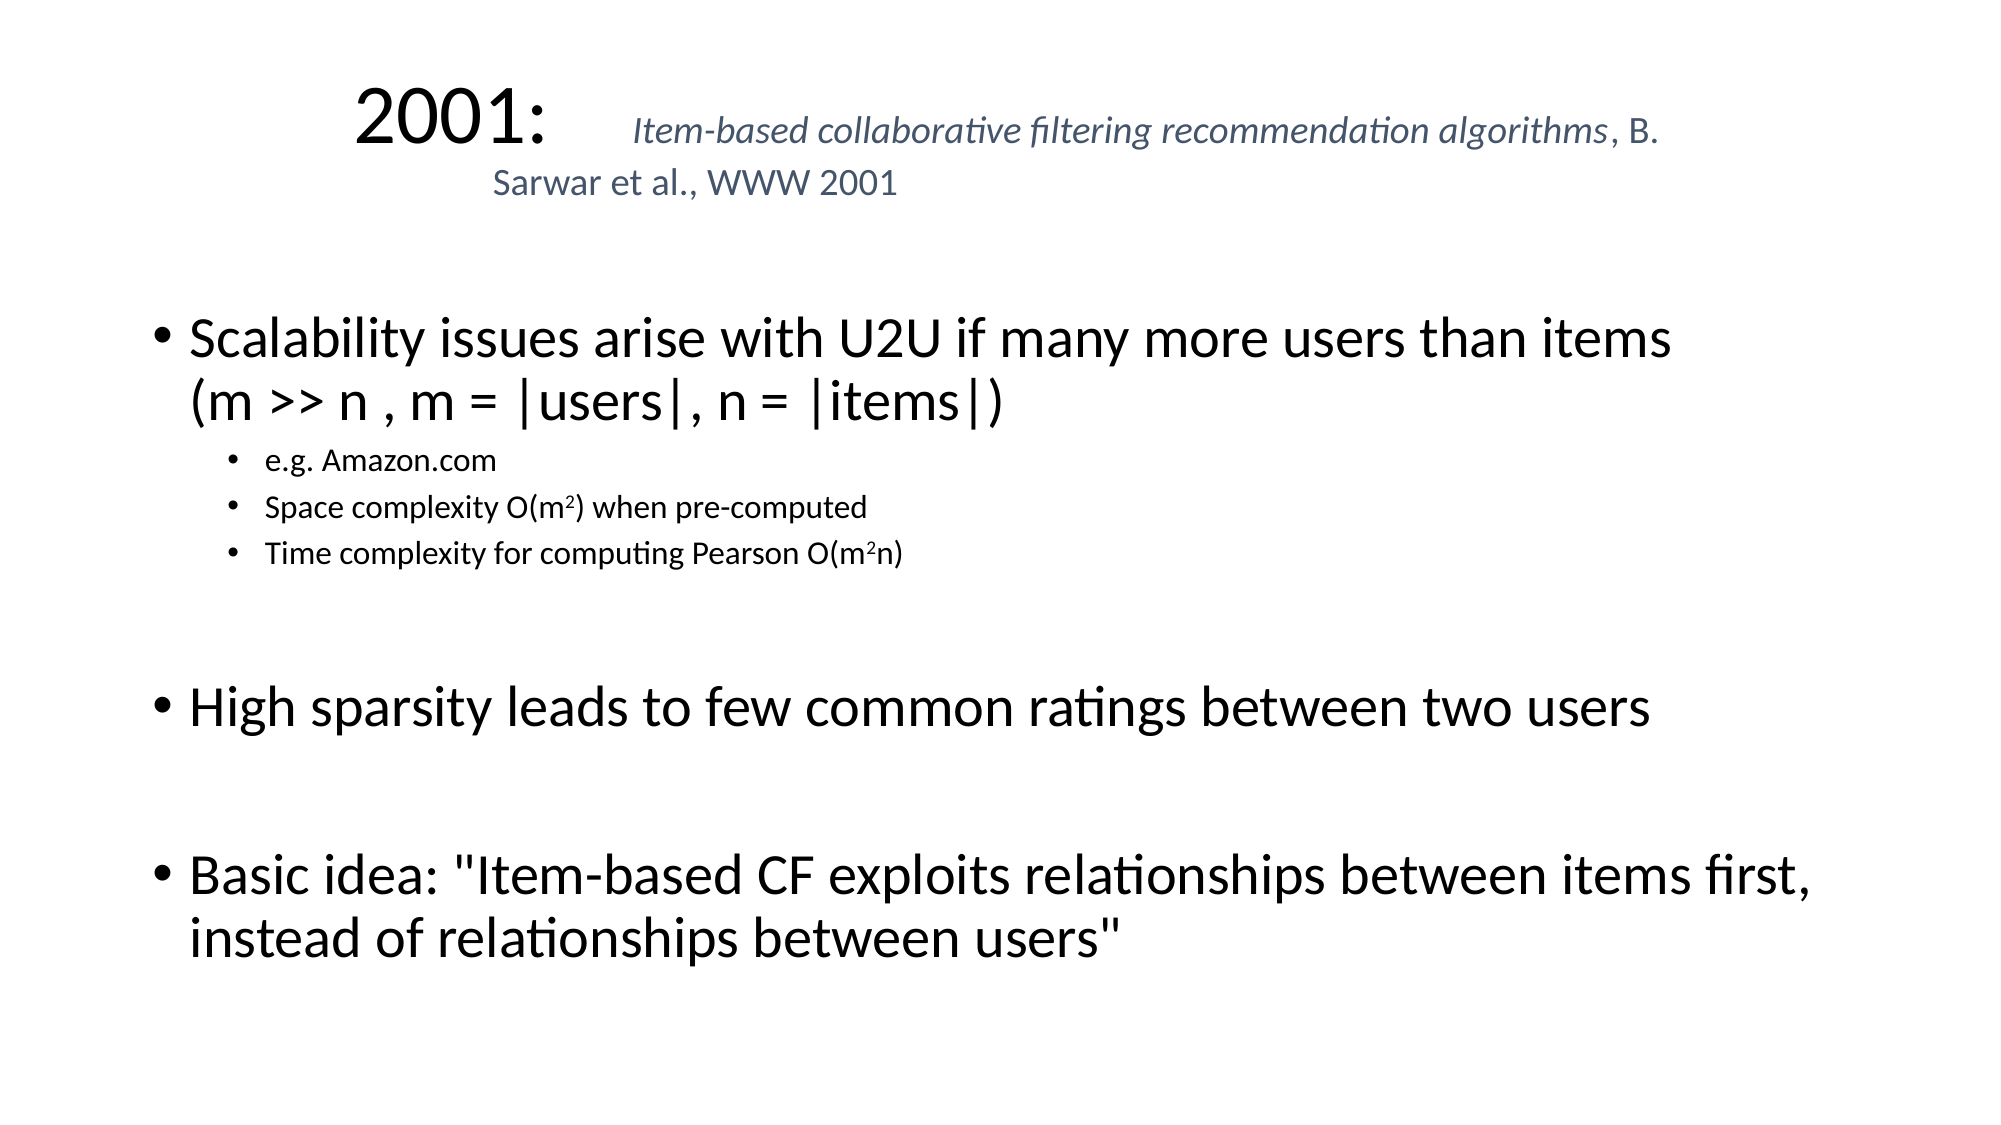

# 2001: 	Item-based collaborative filtering recommendation algorithms, B. Sarwar et al., WWW 2001
Scalability issues arise with U2U if many more users than items
(m >> n , m = |users|, n = |items|)
e.g. Amazon.com
Space complexity O(m2) when pre-computed
Time complexity for computing Pearson O(m2n)

High sparsity leads to few common ratings between two users

Basic idea: "Item-based CF exploits relationships between items first, instead of relationships between users"